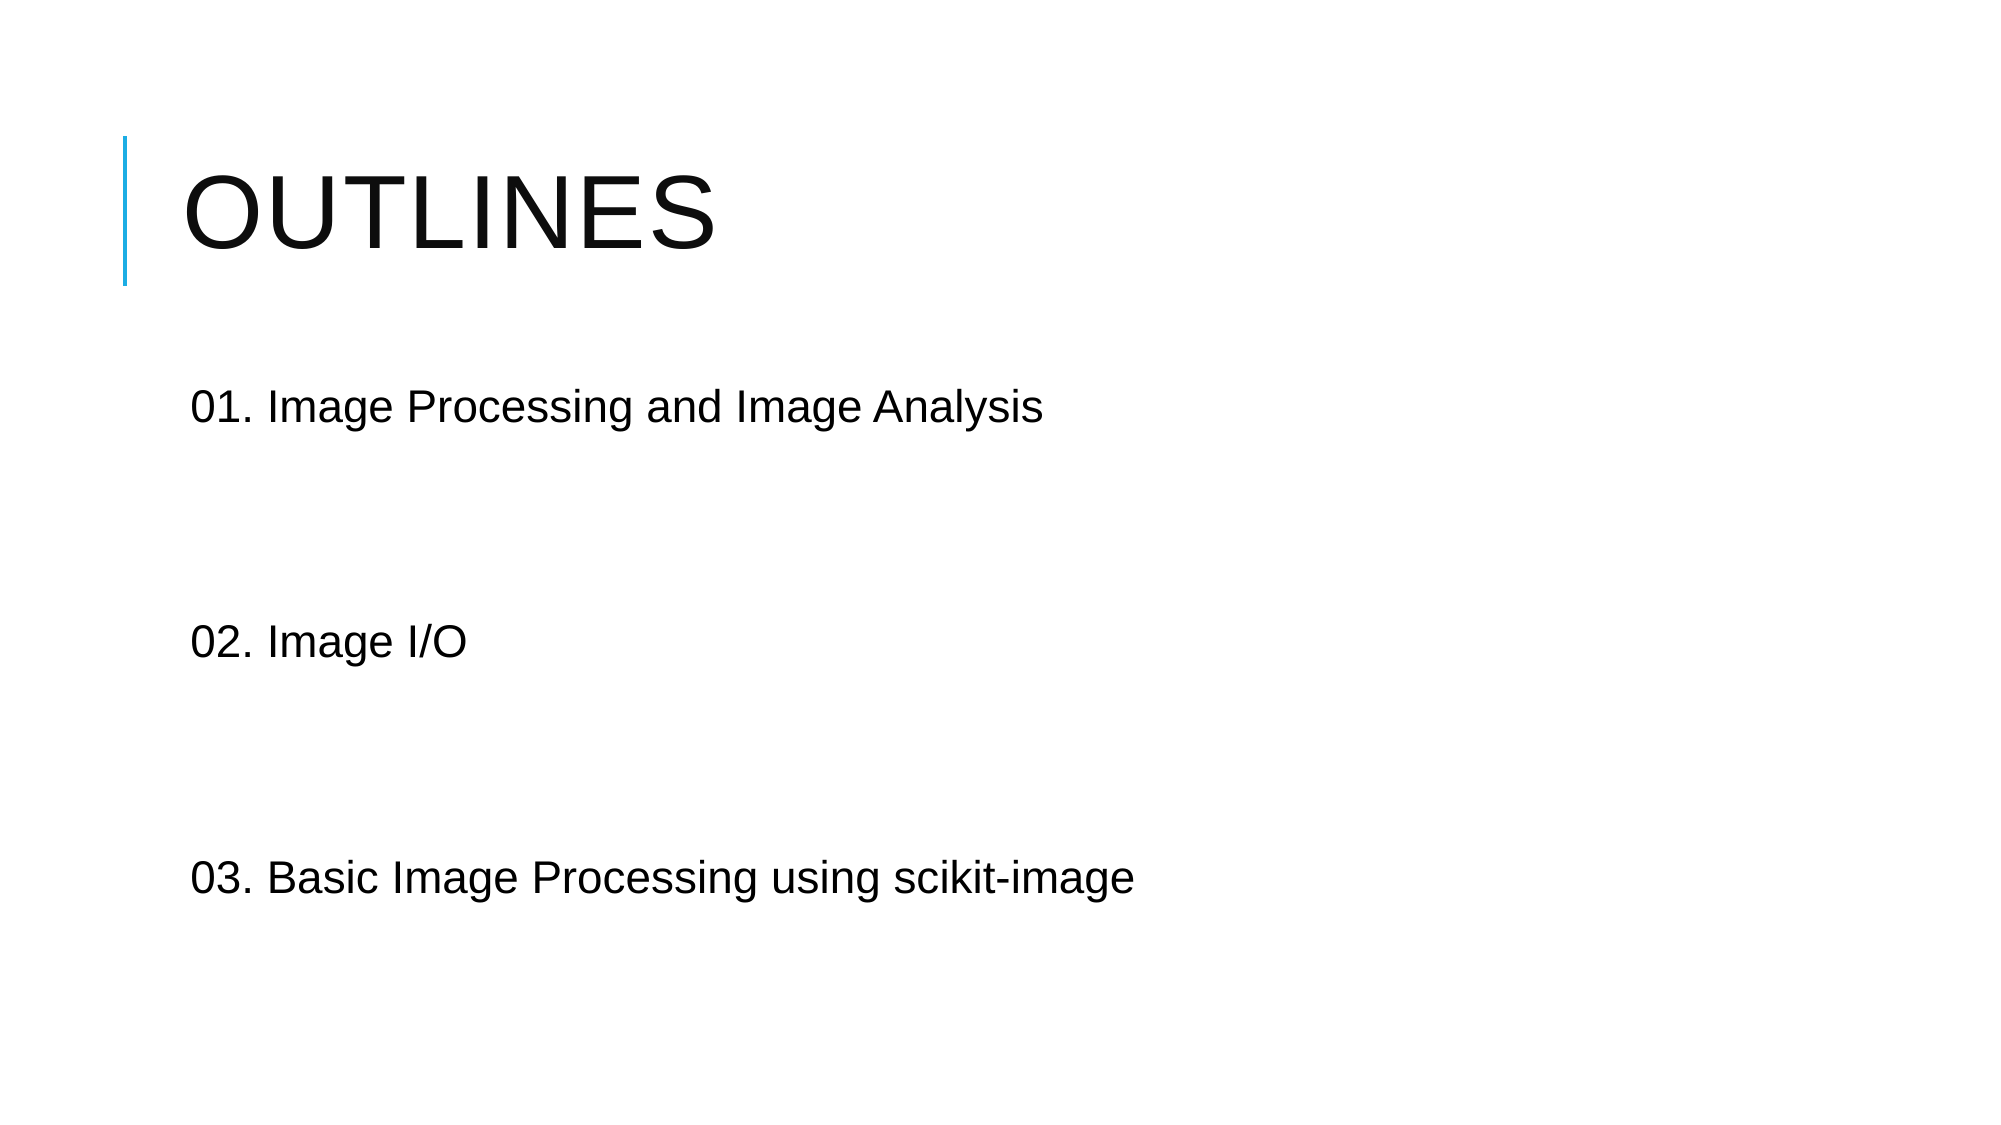

# Outlines
01. Image Processing and Image Analysis

02. Image I/O

03. Basic Image Processing using scikit-image